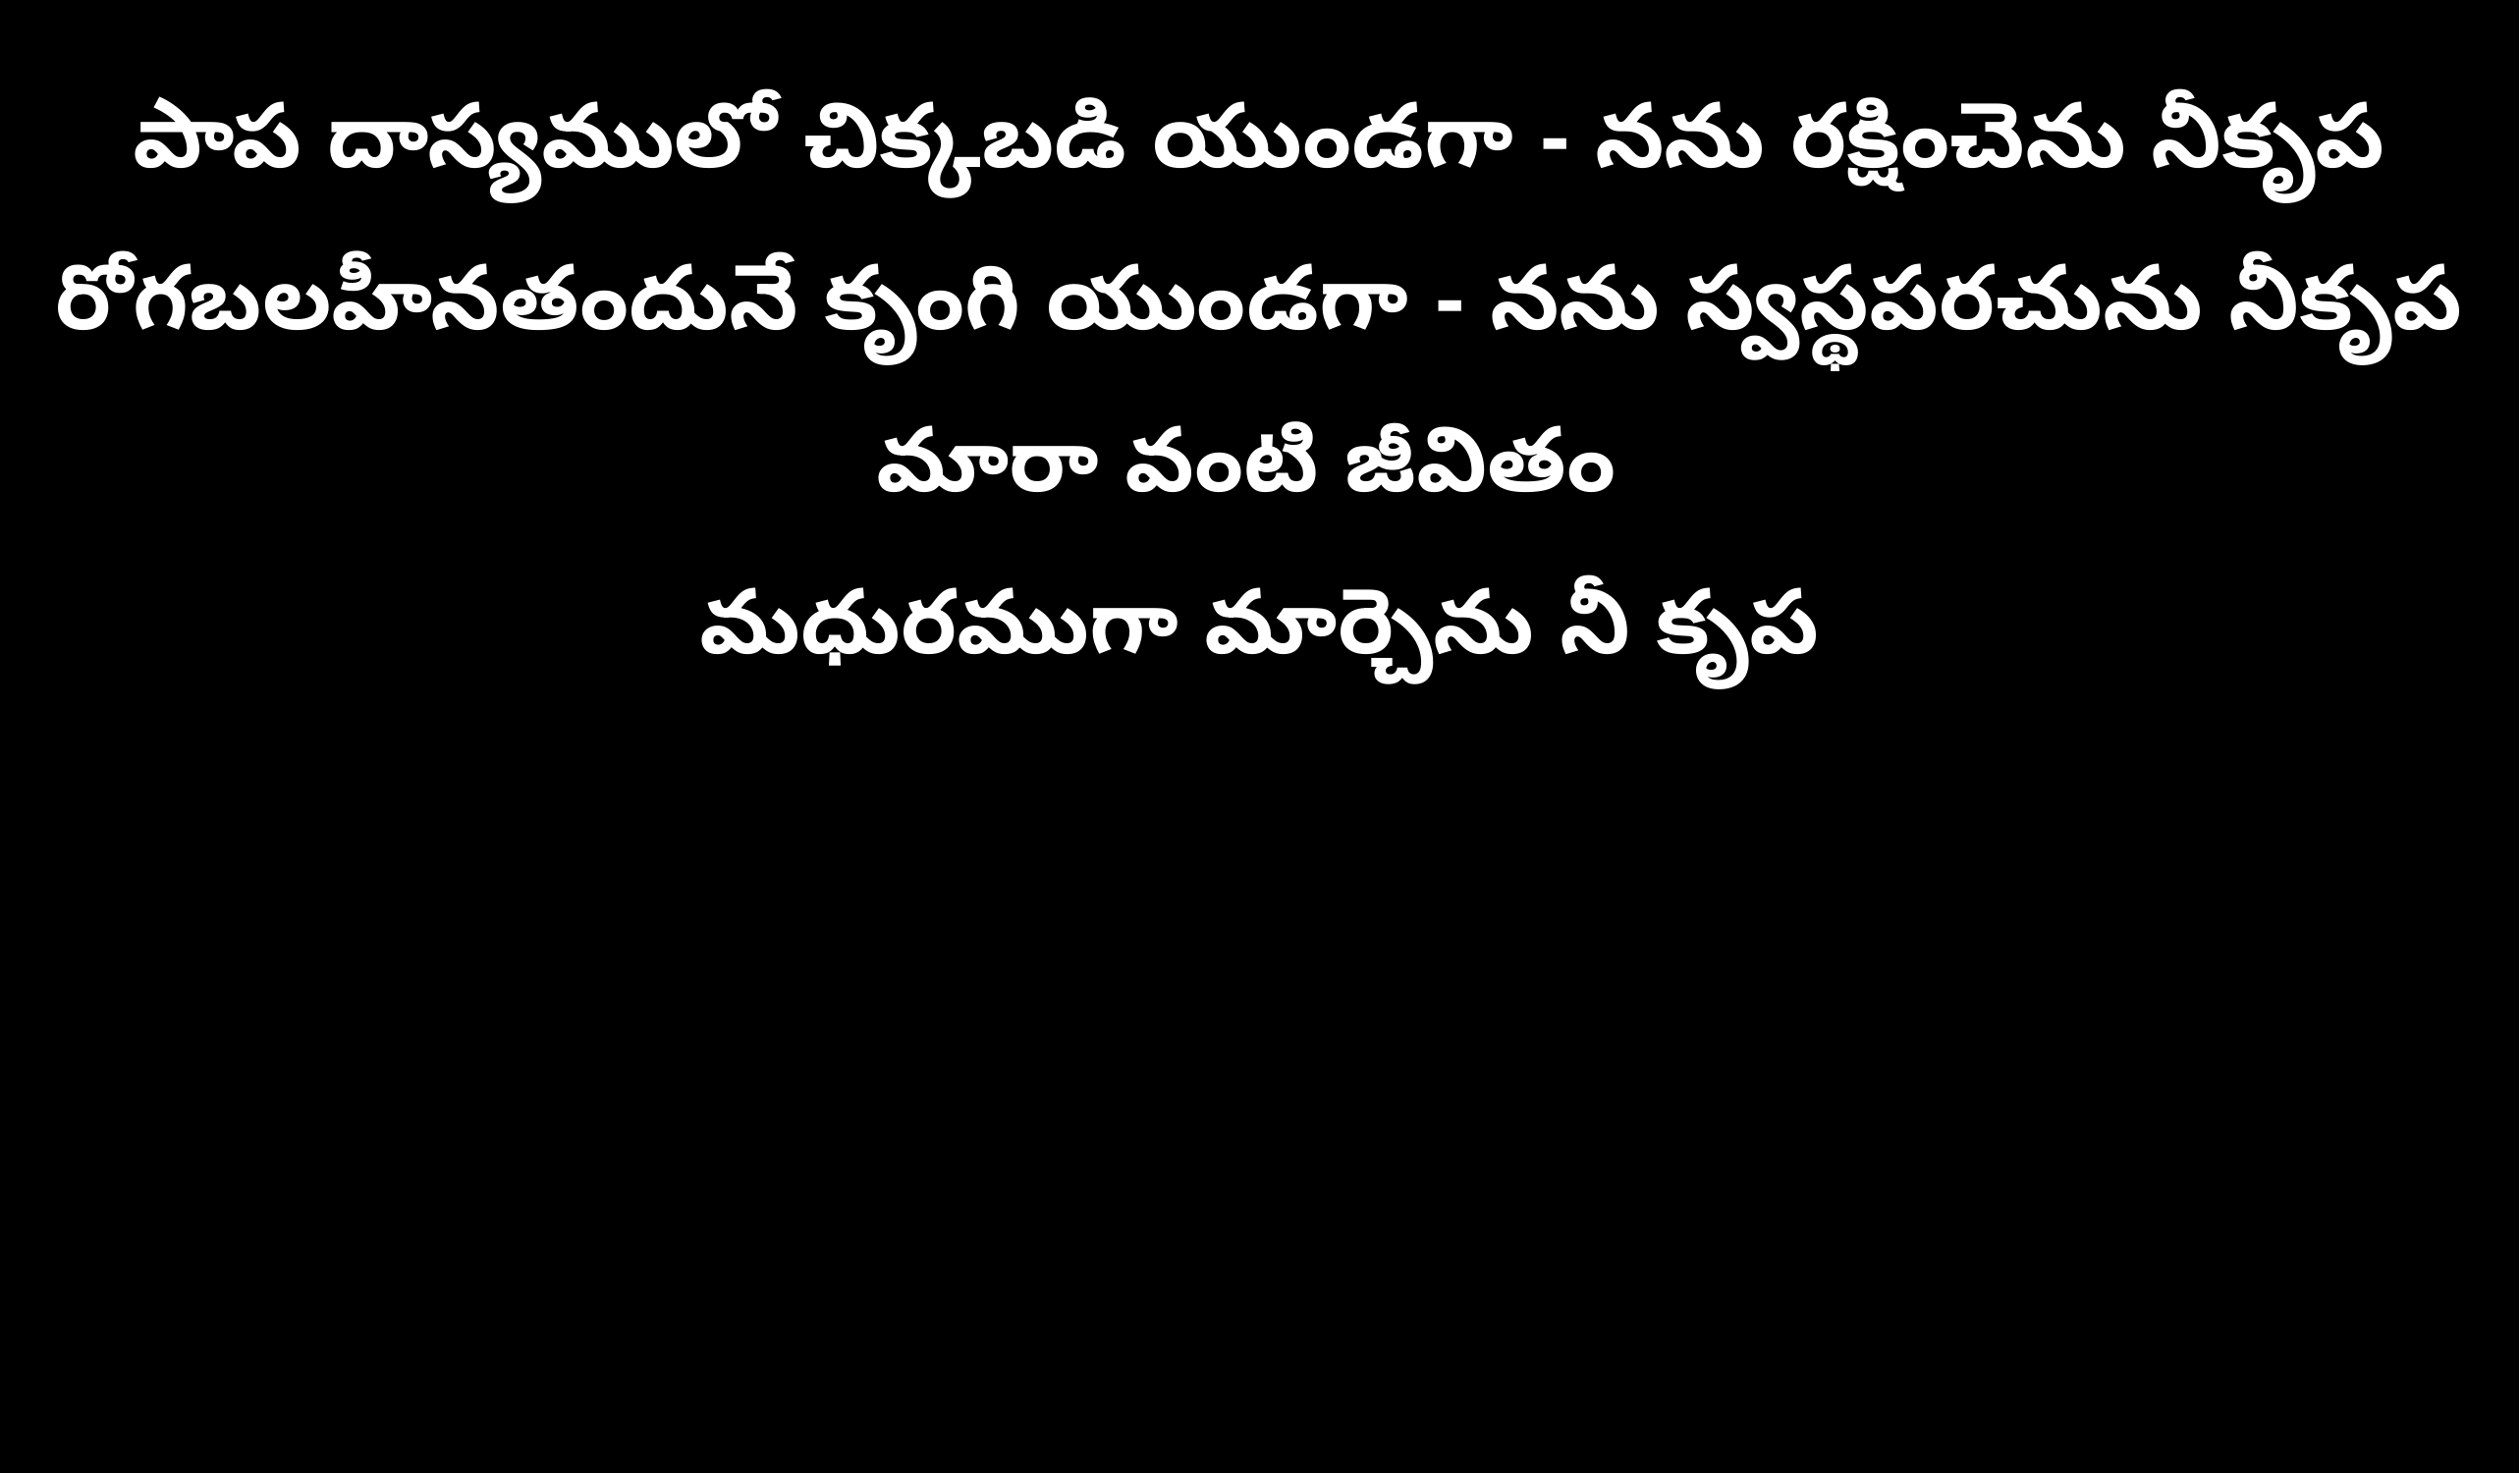

పాప దాస్యములో చిక్కబడి యుండగా - నను రక్షించెను నీకృప
రోగబలహీనతందునే కృంగి యుండగా - నను స్వస్థపరచును నీకృప
మారా వంటి జీవితం
మధురముగా మార్చెను నీ కృప